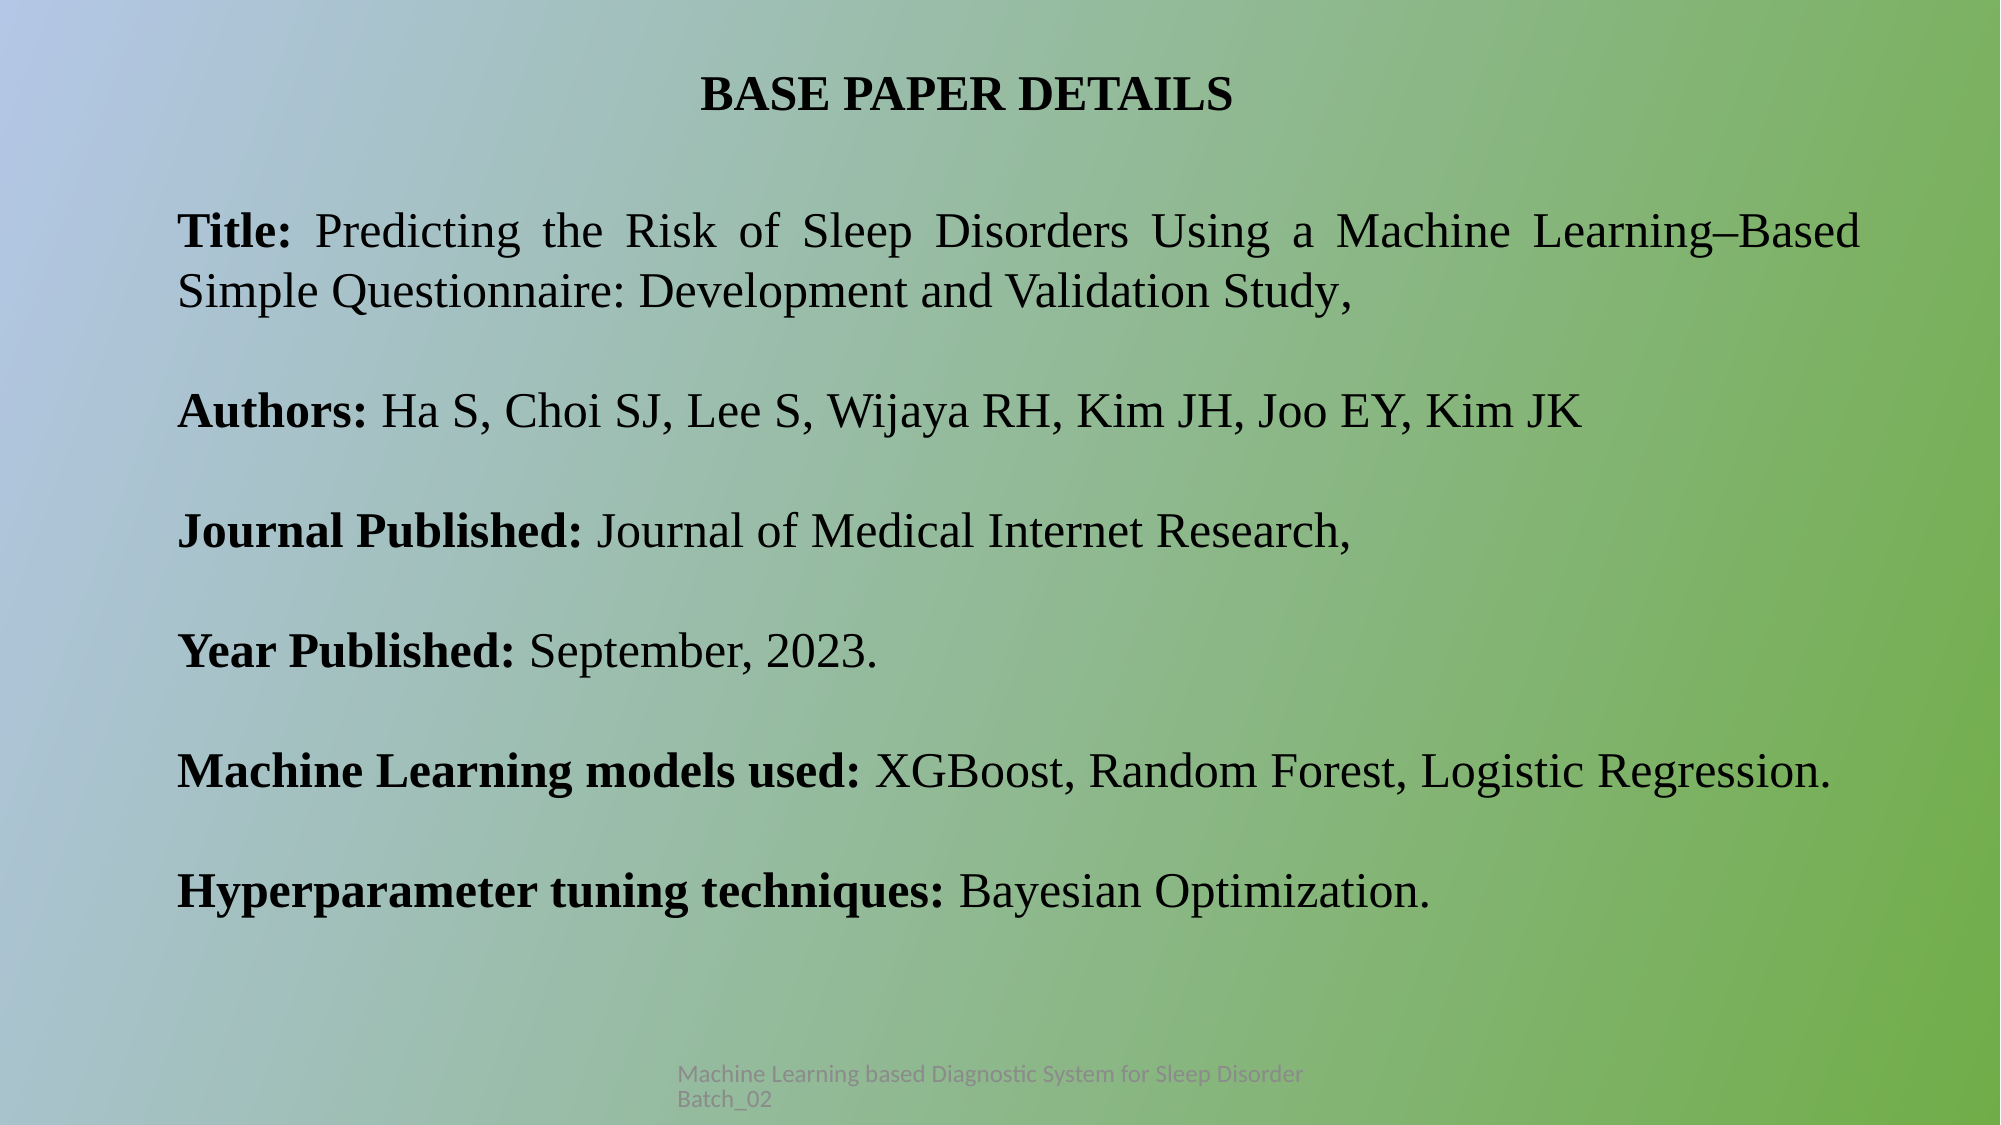

BASE PAPER DETAILS
Title: Predicting the Risk of Sleep Disorders Using a Machine Learning–Based Simple Questionnaire: Development and Validation Study,

Authors: Ha S, Choi SJ, Lee S, Wijaya RH, Kim JH, Joo EY, Kim JK

Journal Published: Journal of Medical Internet Research,

Year Published: September, 2023.

Machine Learning models used: XGBoost, Random Forest, Logistic Regression.

Hyperparameter tuning techniques: Bayesian Optimization.

Machine Learning based Diagnostic System for Sleep Disorder  Batch_02